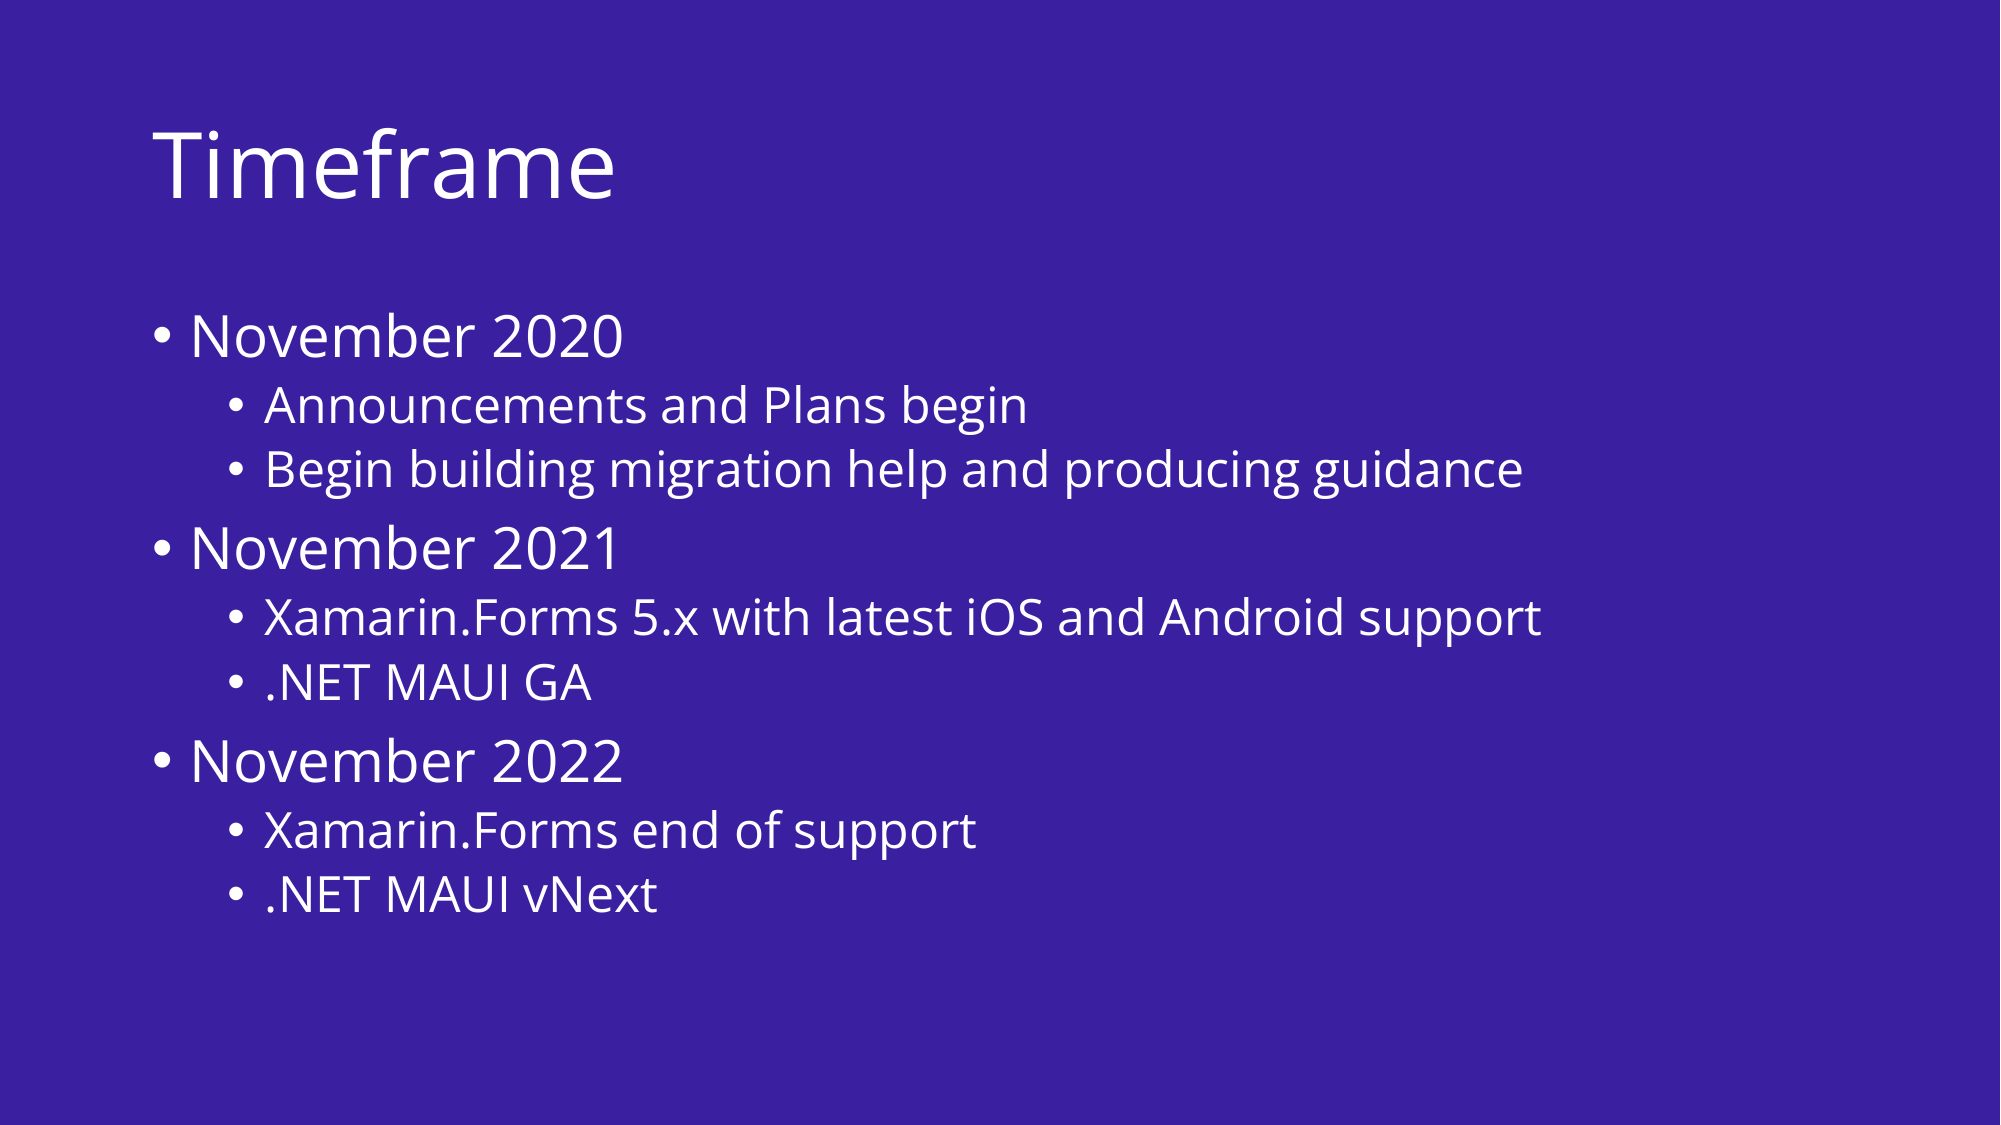

# Timeframe
November 2020
Announcements and Plans begin
Begin building migration help and producing guidance
November 2021
Xamarin.Forms 5.x with latest iOS and Android support
.NET MAUI GA
November 2022
Xamarin.Forms end of support
.NET MAUI vNext